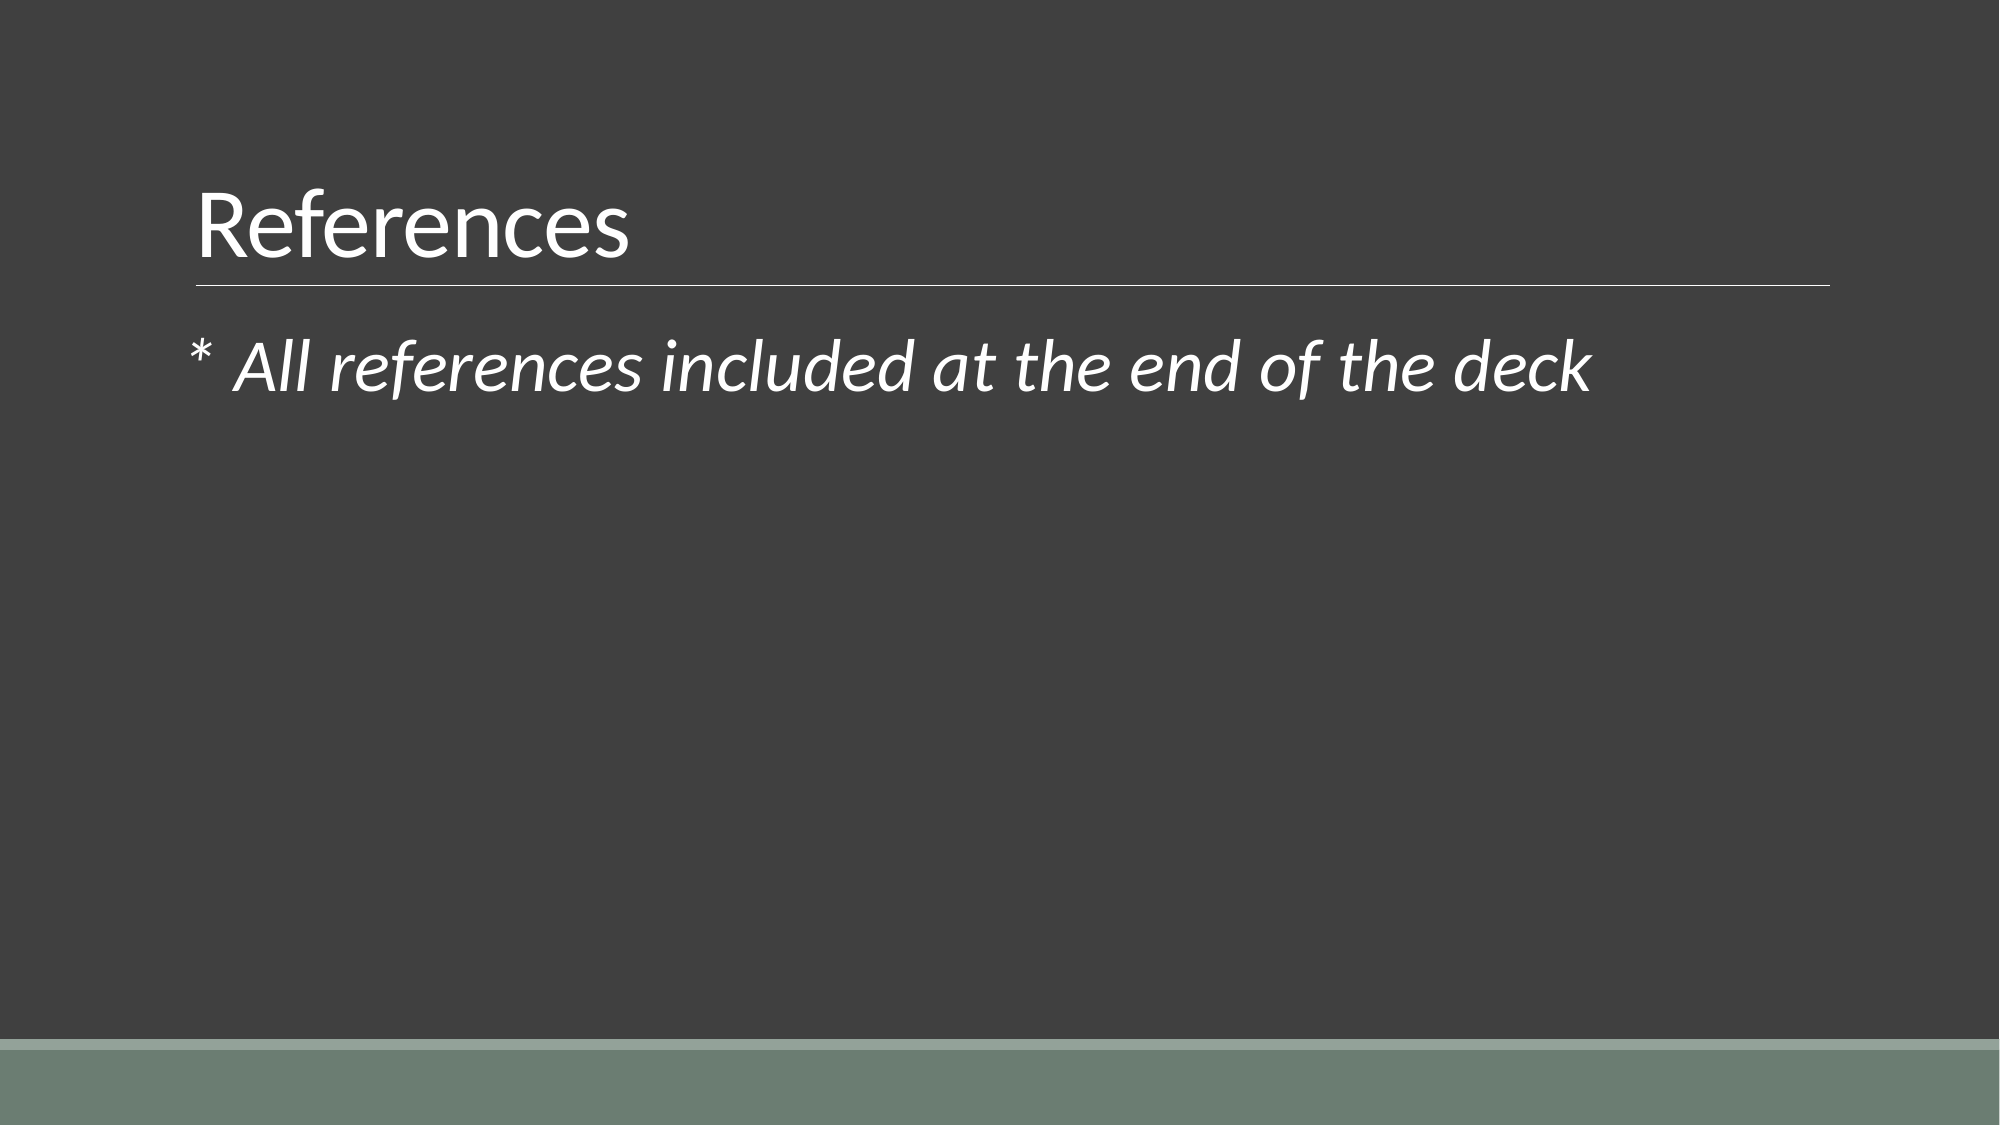

# References
* All references included at the end of the deck